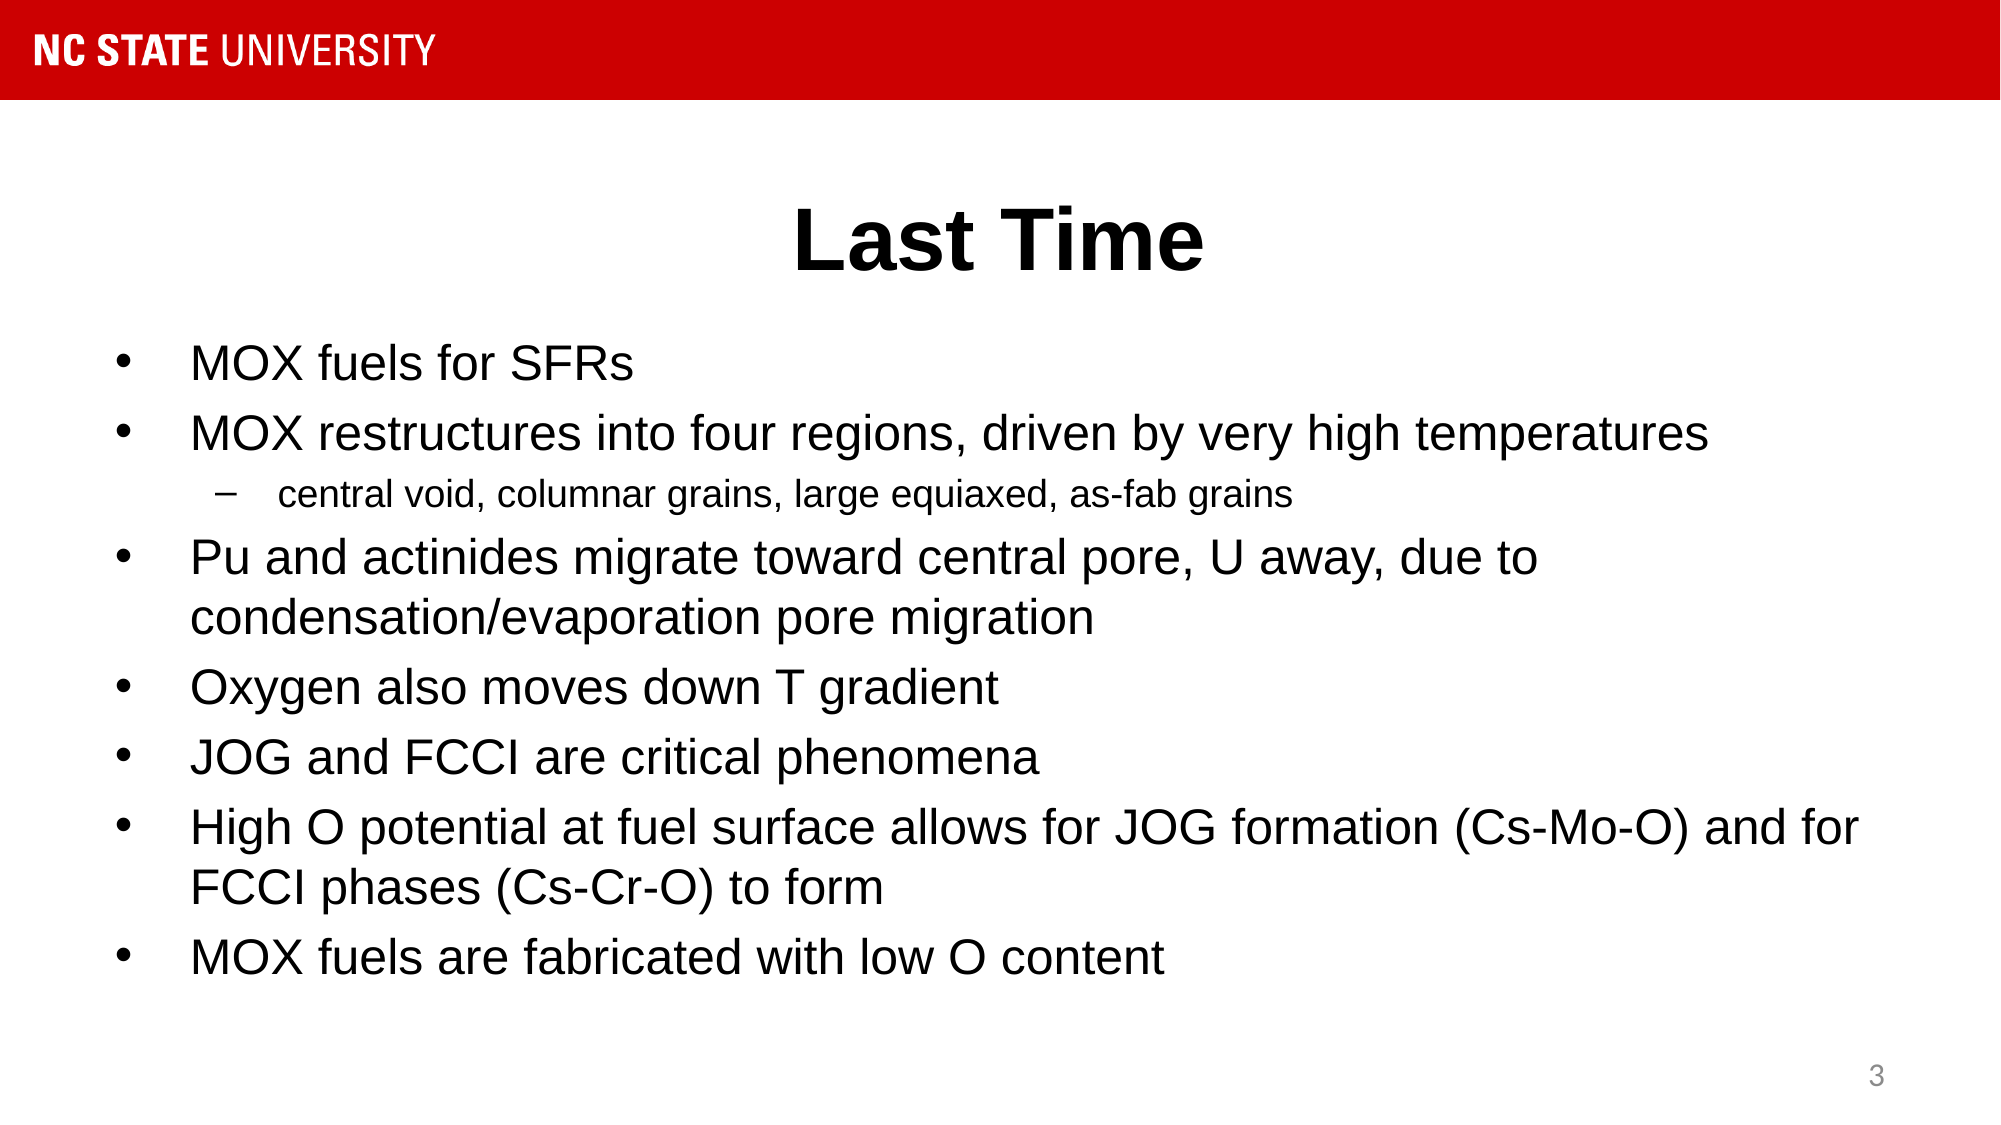

# Last Time
MOX fuels for SFRs
MOX restructures into four regions, driven by very high temperatures
central void, columnar grains, large equiaxed, as-fab grains
Pu and actinides migrate toward central pore, U away, due to condensation/evaporation pore migration
Oxygen also moves down T gradient
JOG and FCCI are critical phenomena
High O potential at fuel surface allows for JOG formation (Cs-Mo-O) and for FCCI phases (Cs-Cr-O) to form
MOX fuels are fabricated with low O content
3